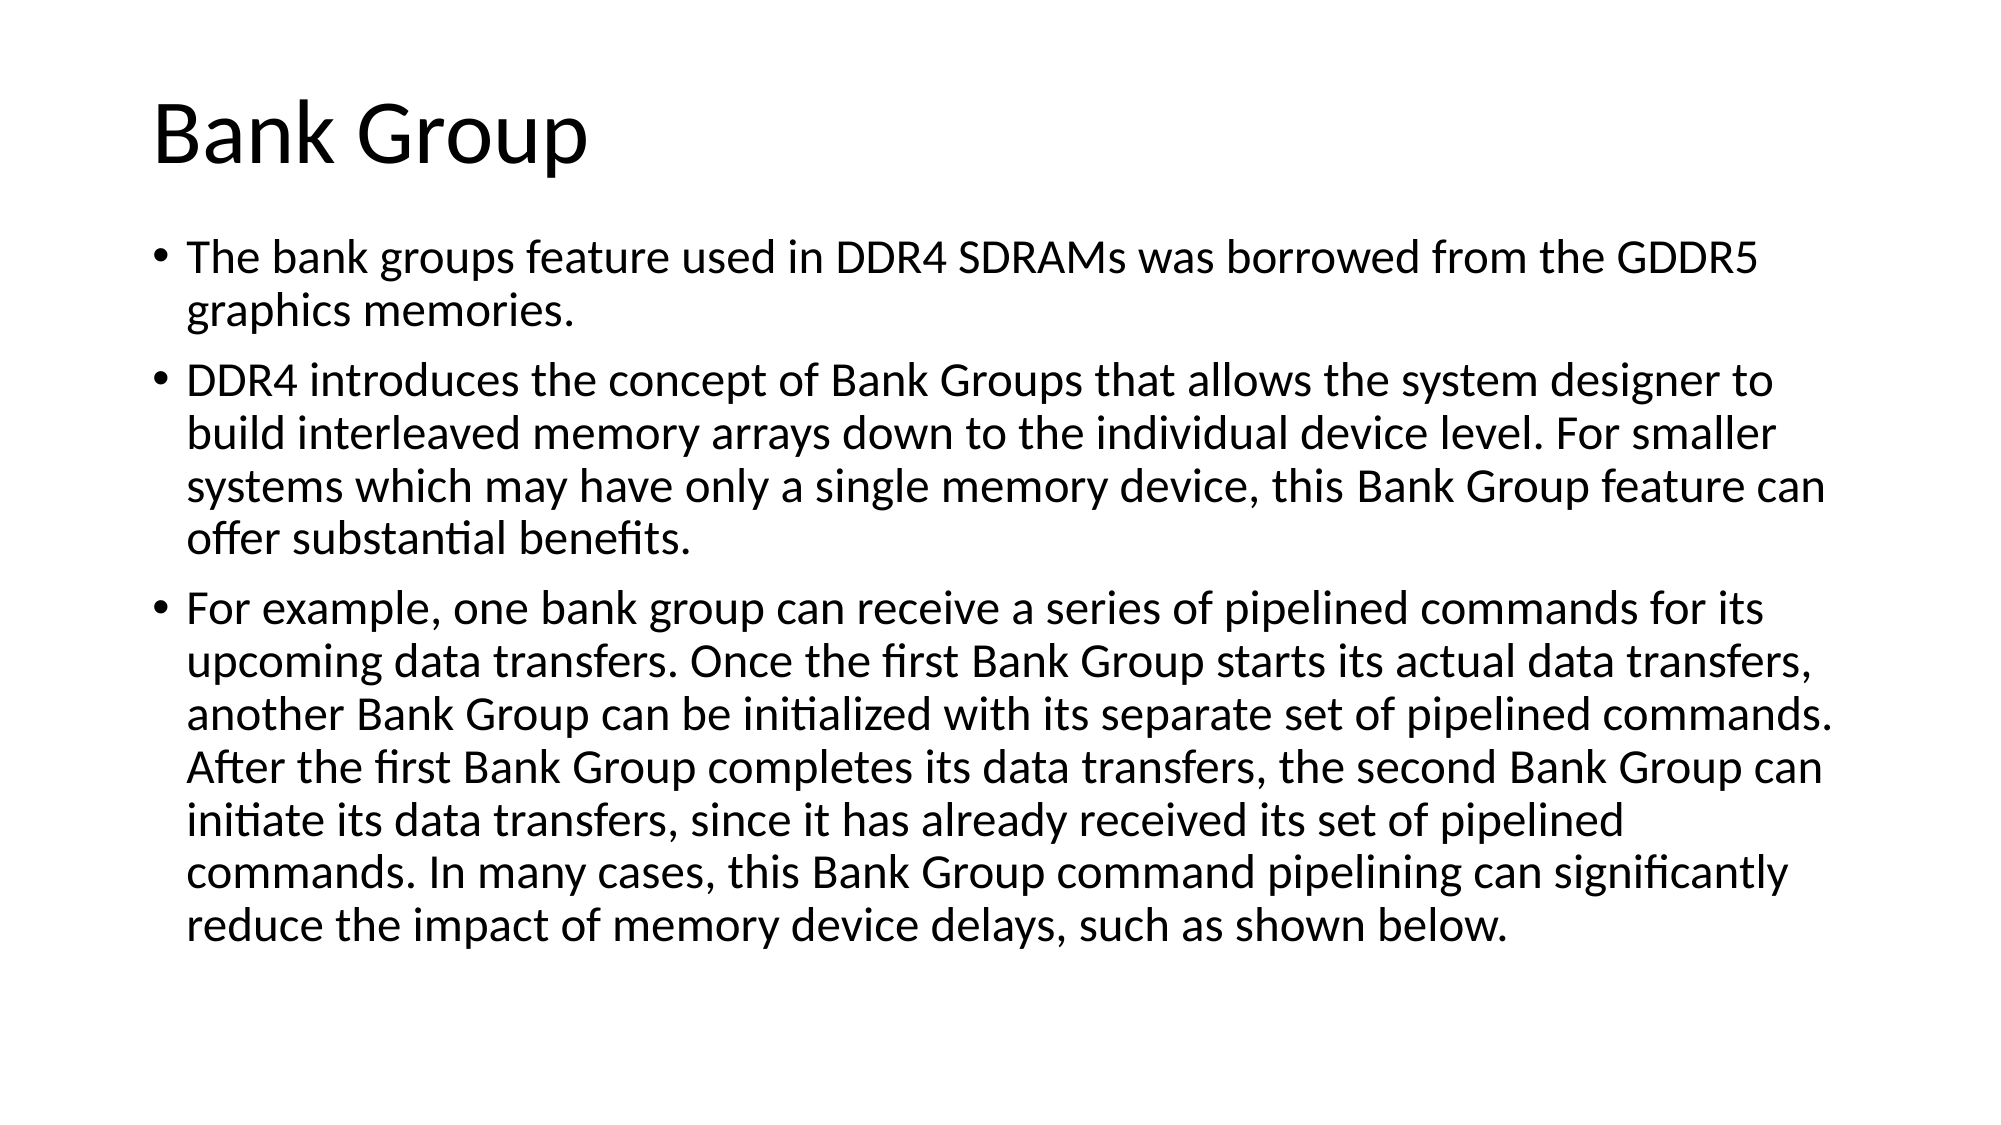

# Bank Group
The bank groups feature used in DDR4 SDRAMs was borrowed from the GDDR5 graphics memories.
DDR4 introduces the concept of Bank Groups that allows the system designer to build interleaved memory arrays down to the individual device level. For smaller systems which may have only a single memory device, this Bank Group feature can offer substantial benefits.
For example, one bank group can receive a series of pipelined commands for its upcoming data transfers. Once the first Bank Group starts its actual data transfers, another Bank Group can be initialized with its separate set of pipelined commands. After the first Bank Group completes its data transfers, the second Bank Group can initiate its data transfers, since it has already received its set of pipelined commands. In many cases, this Bank Group command pipelining can significantly reduce the impact of memory device delays, such as shown below.